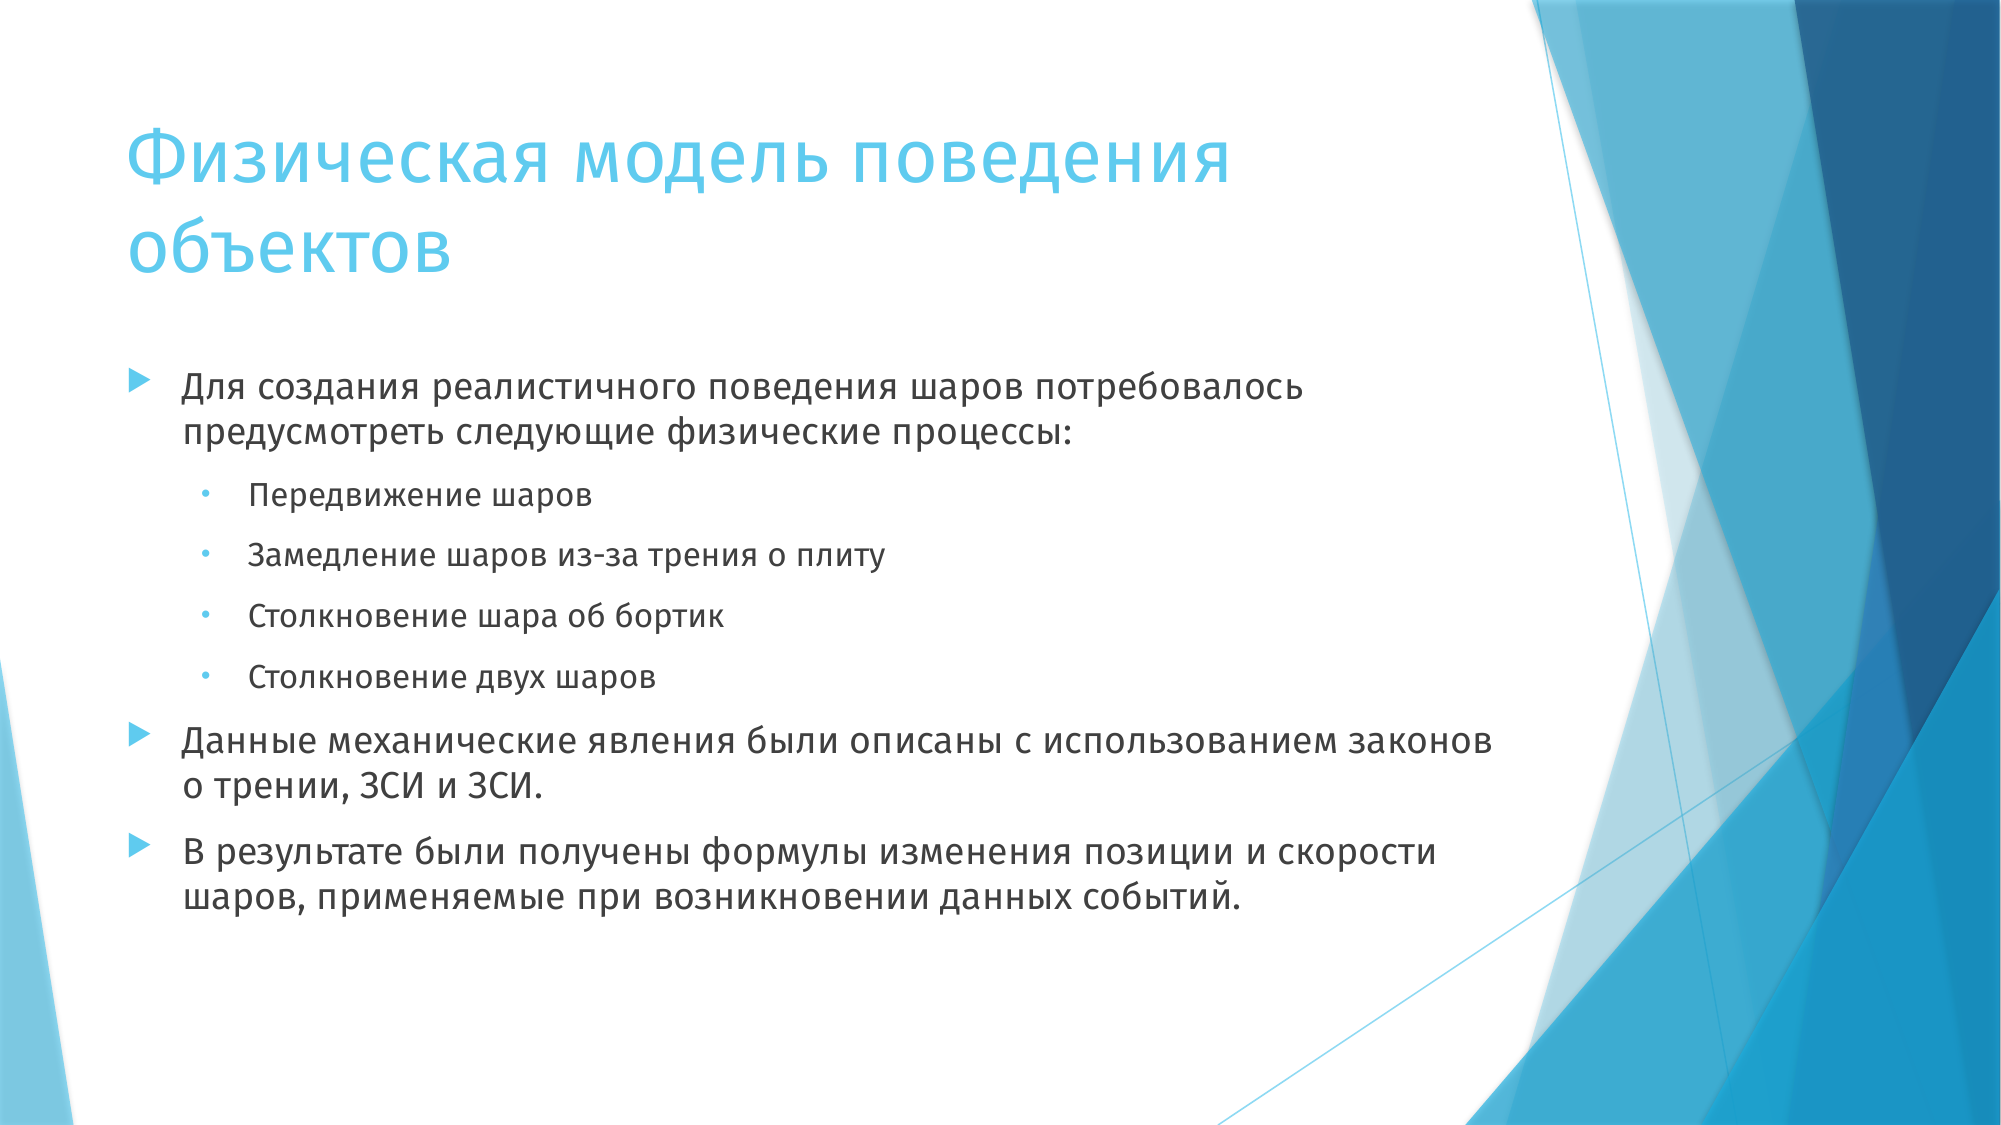

# Физическая модель поведения объектов
Для создания реалистичного поведения шаров потребовалось предусмотреть следующие физические процессы:
Передвижение шаров
Замедление шаров из-за трения о плиту
Столкновение шара об бортик
Столкновение двух шаров
Данные механические явления были описаны с использованием законов о трении, ЗСИ и ЗСИ.
В результате были получены формулы изменения позиции и скорости шаров, применяемые при возникновении данных событий.